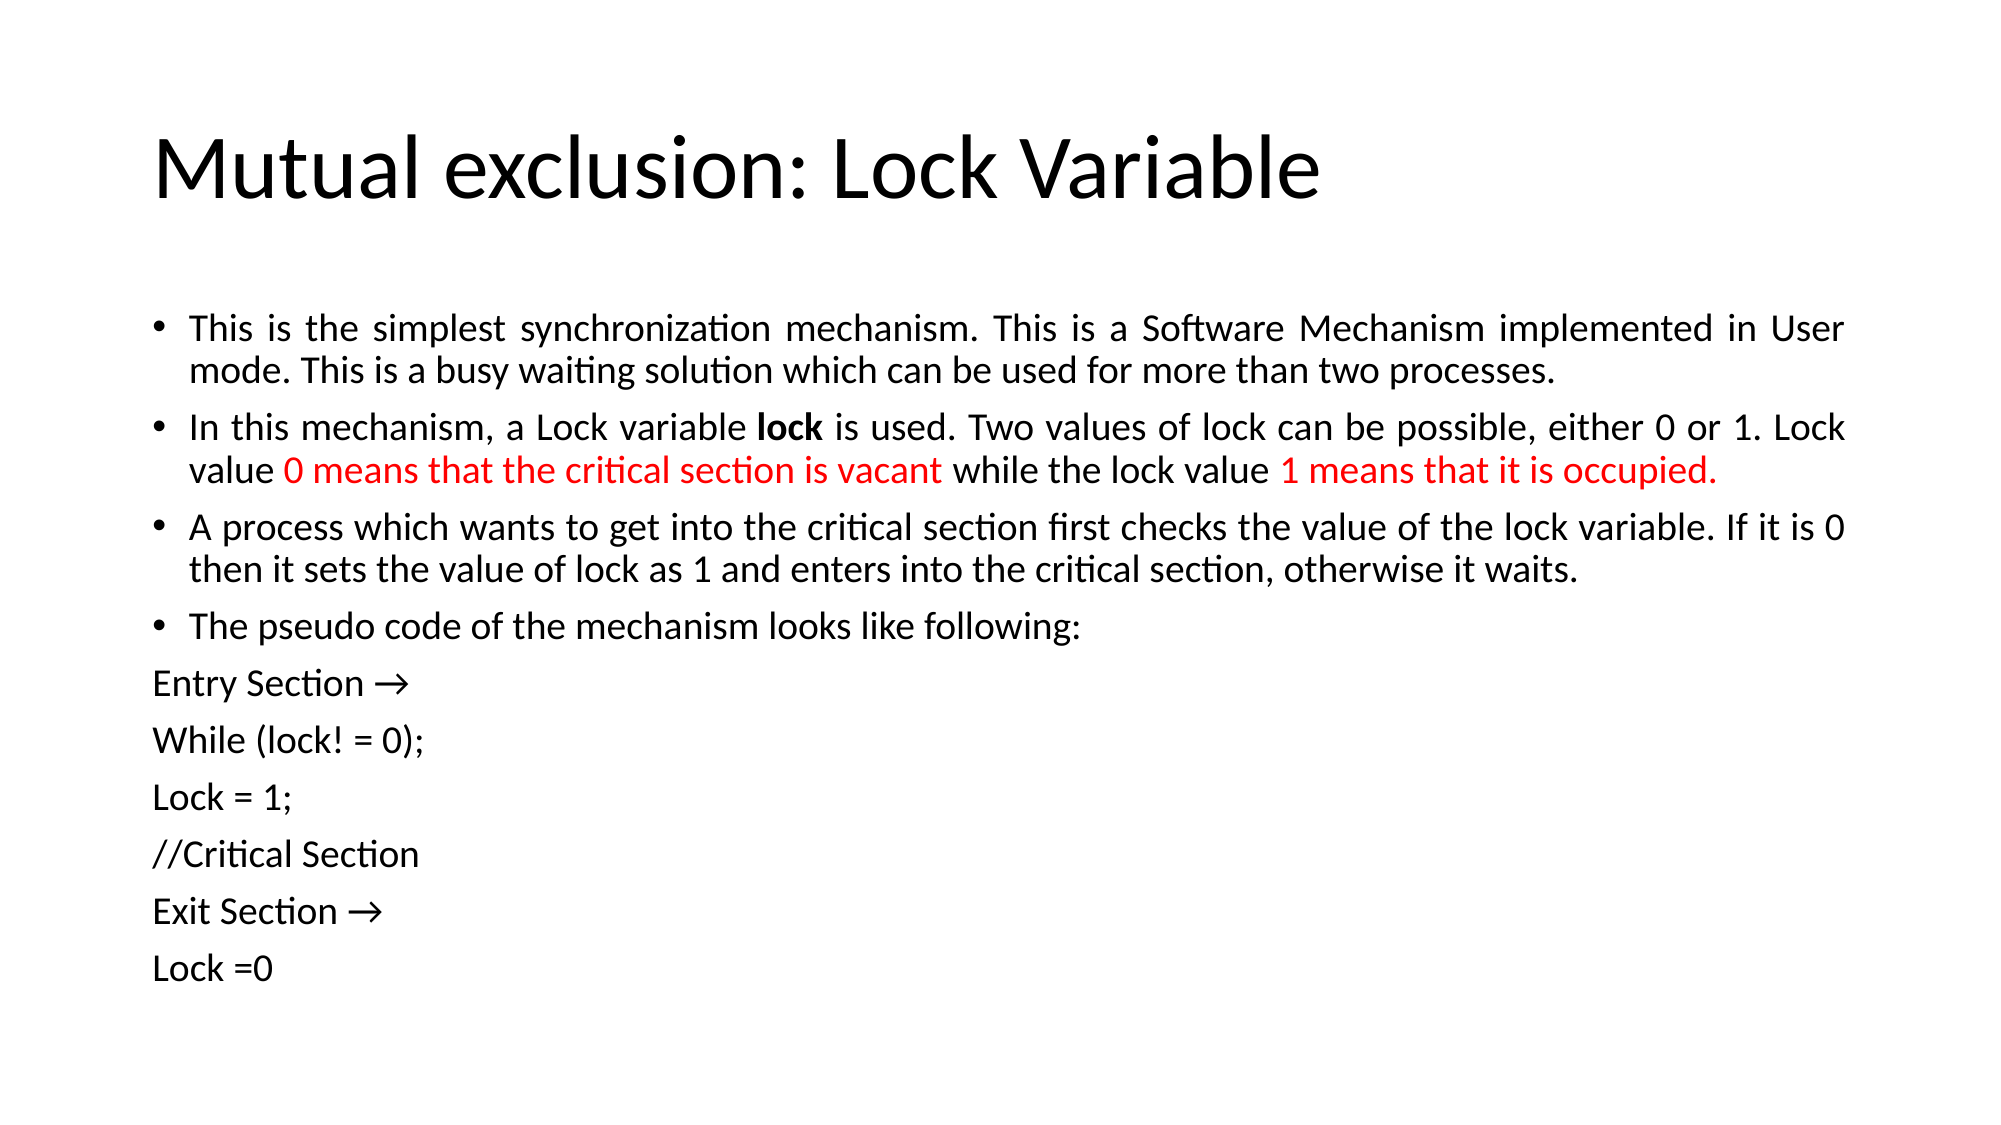

# Mutual exclusion: Lock Variable
This is the simplest synchronization mechanism. This is a Software Mechanism implemented in User mode. This is a busy waiting solution which can be used for more than two processes.
In this mechanism, a Lock variable lock is used. Two values of lock can be possible, either 0 or 1. Lock value 0 means that the critical section is vacant while the lock value 1 means that it is occupied.
A process which wants to get into the critical section first checks the value of the lock variable. If it is 0 then it sets the value of lock as 1 and enters into the critical section, otherwise it waits.
The pseudo code of the mechanism looks like following:
Entry Section →
While (lock! = 0);
Lock = 1;
//Critical Section
Exit Section →
Lock =0